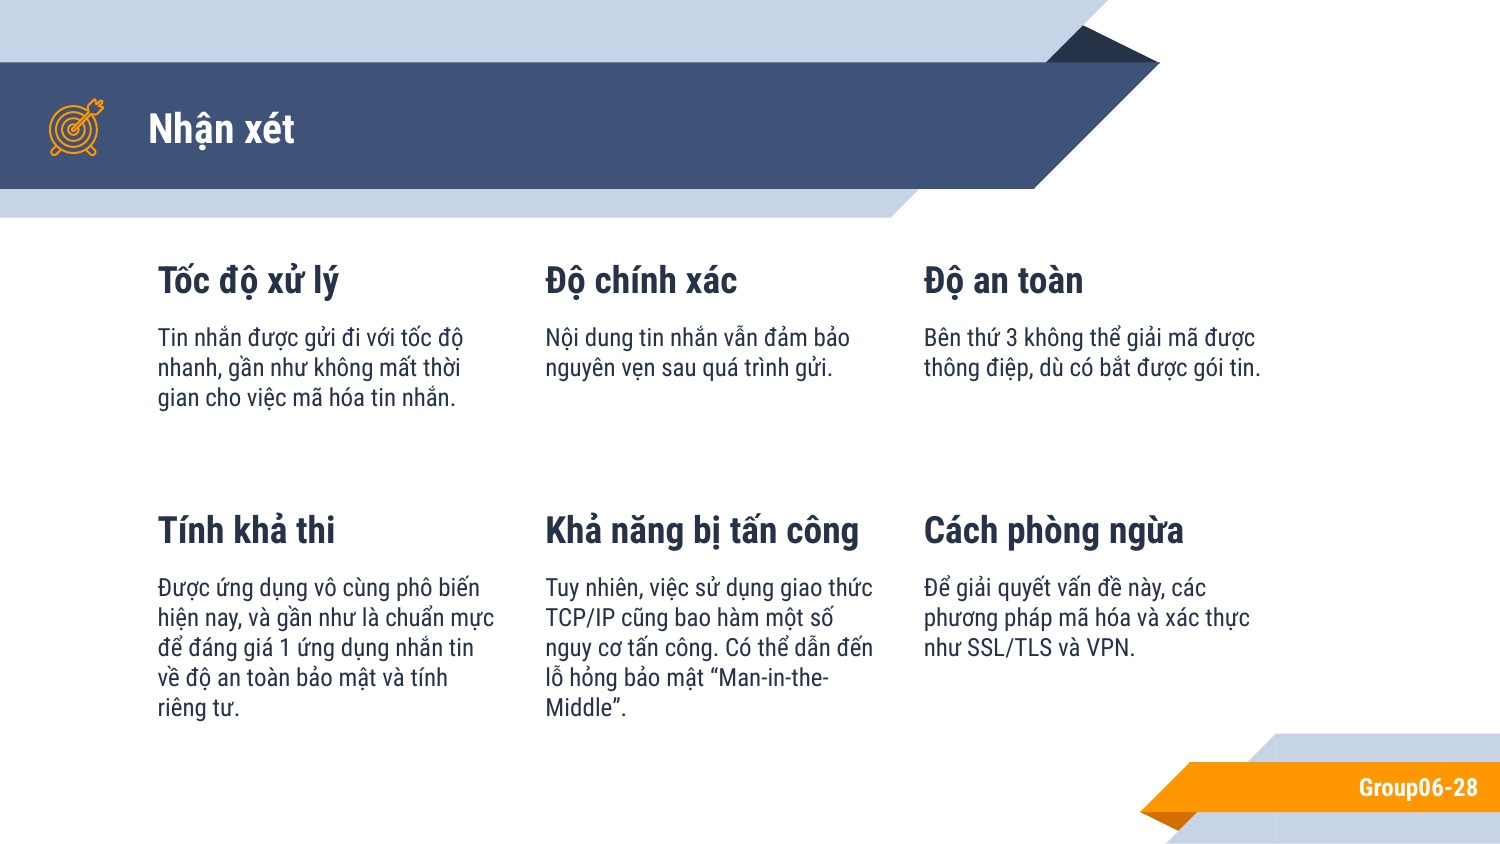

# Nhận xét

Tốc độ xử lý
Tin nhắn được gửi đi với tốc độ nhanh, gần như không mất thời gian cho việc mã hóa tin nhắn.
Độ chính xác
Nội dung tin nhắn vẫn đảm bảo nguyên vẹn sau quá trình gửi.
Độ an toàn
Bên thứ 3 không thể giải mã được thông điệp, dù có bắt được gói tin.
Tính khả thi
Được ứng dụng vô cùng phô biến hiện nay, và gần như là chuẩn mực để đáng giá 1 ứng dụng nhắn tin về độ an toàn bảo mật và tính riêng tư.
Khả năng bị tấn công
Tuy nhiên, việc sử dụng giao thức TCP/IP cũng bao hàm một số nguy cơ tấn công. Có thể dẫn đến lỗ hỏng bảo mật “Man-in-the-Middle”.
Cách phòng ngừa
Để giải quyết vấn đề này, các phương pháp mã hóa và xác thực như SSL/TLS và VPN.
Group06-28